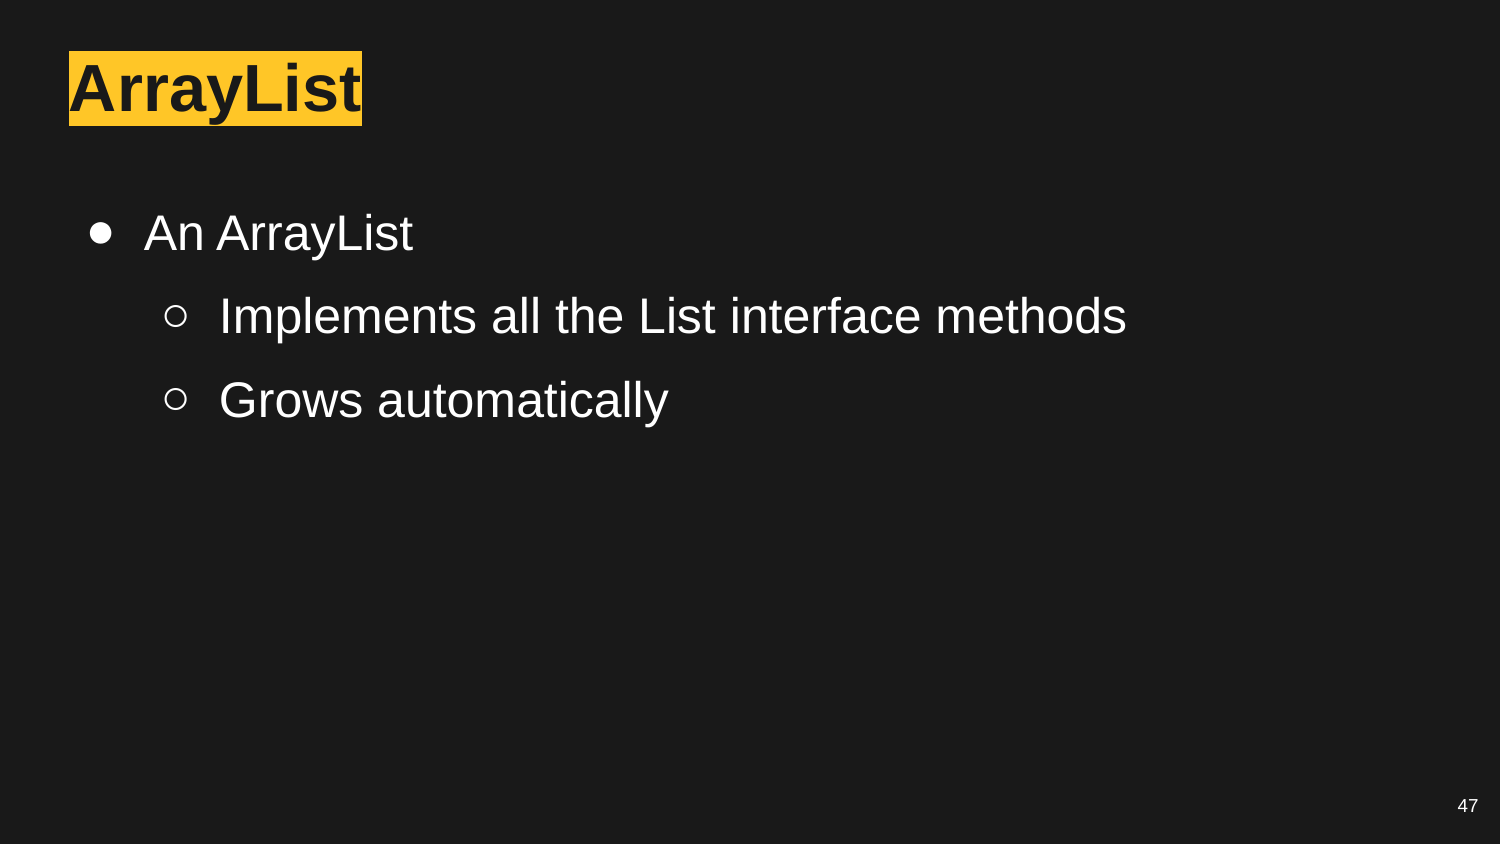

# ArrayList
An ArrayList
Implements all the List interface methods
Grows automatically

47